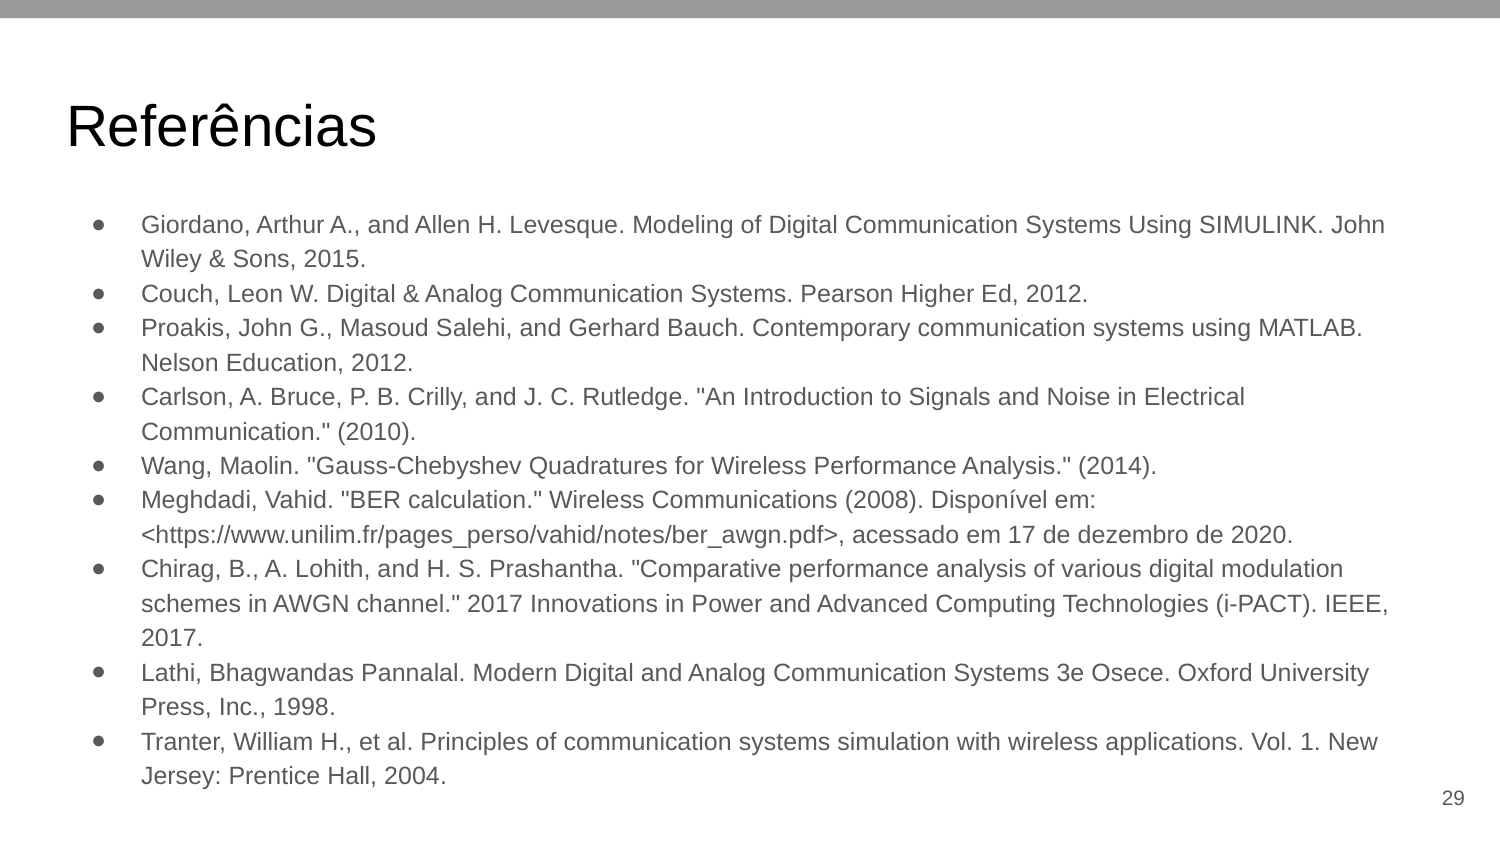

# Referências
Giordano, Arthur A., and Allen H. Levesque. Modeling of Digital Communication Systems Using SIMULINK. John Wiley & Sons, 2015.
Couch, Leon W. Digital & Analog Communication Systems. Pearson Higher Ed, 2012.
Proakis, John G., Masoud Salehi, and Gerhard Bauch. Contemporary communication systems using MATLAB. Nelson Education, 2012.
Carlson, A. Bruce, P. B. Crilly, and J. C. Rutledge. "An Introduction to Signals and Noise in Electrical Communication." (2010).
Wang, Maolin. "Gauss-Chebyshev Quadratures for Wireless Performance Analysis." (2014).
Meghdadi, Vahid. "BER calculation." Wireless Communications (2008). Disponível em: <https://www.unilim.fr/pages_perso/vahid/notes/ber_awgn.pdf>, acessado em 17 de dezembro de 2020.
Chirag, B., A. Lohith, and H. S. Prashantha. "Comparative performance analysis of various digital modulation schemes in AWGN channel." 2017 Innovations in Power and Advanced Computing Technologies (i-PACT). IEEE, 2017.
Lathi, Bhagwandas Pannalal. Modern Digital and Analog Communication Systems 3e Osece. Oxford University Press, Inc., 1998.
Tranter, William H., et al. Principles of communication systems simulation with wireless applications. Vol. 1. New Jersey: Prentice Hall, 2004.
29